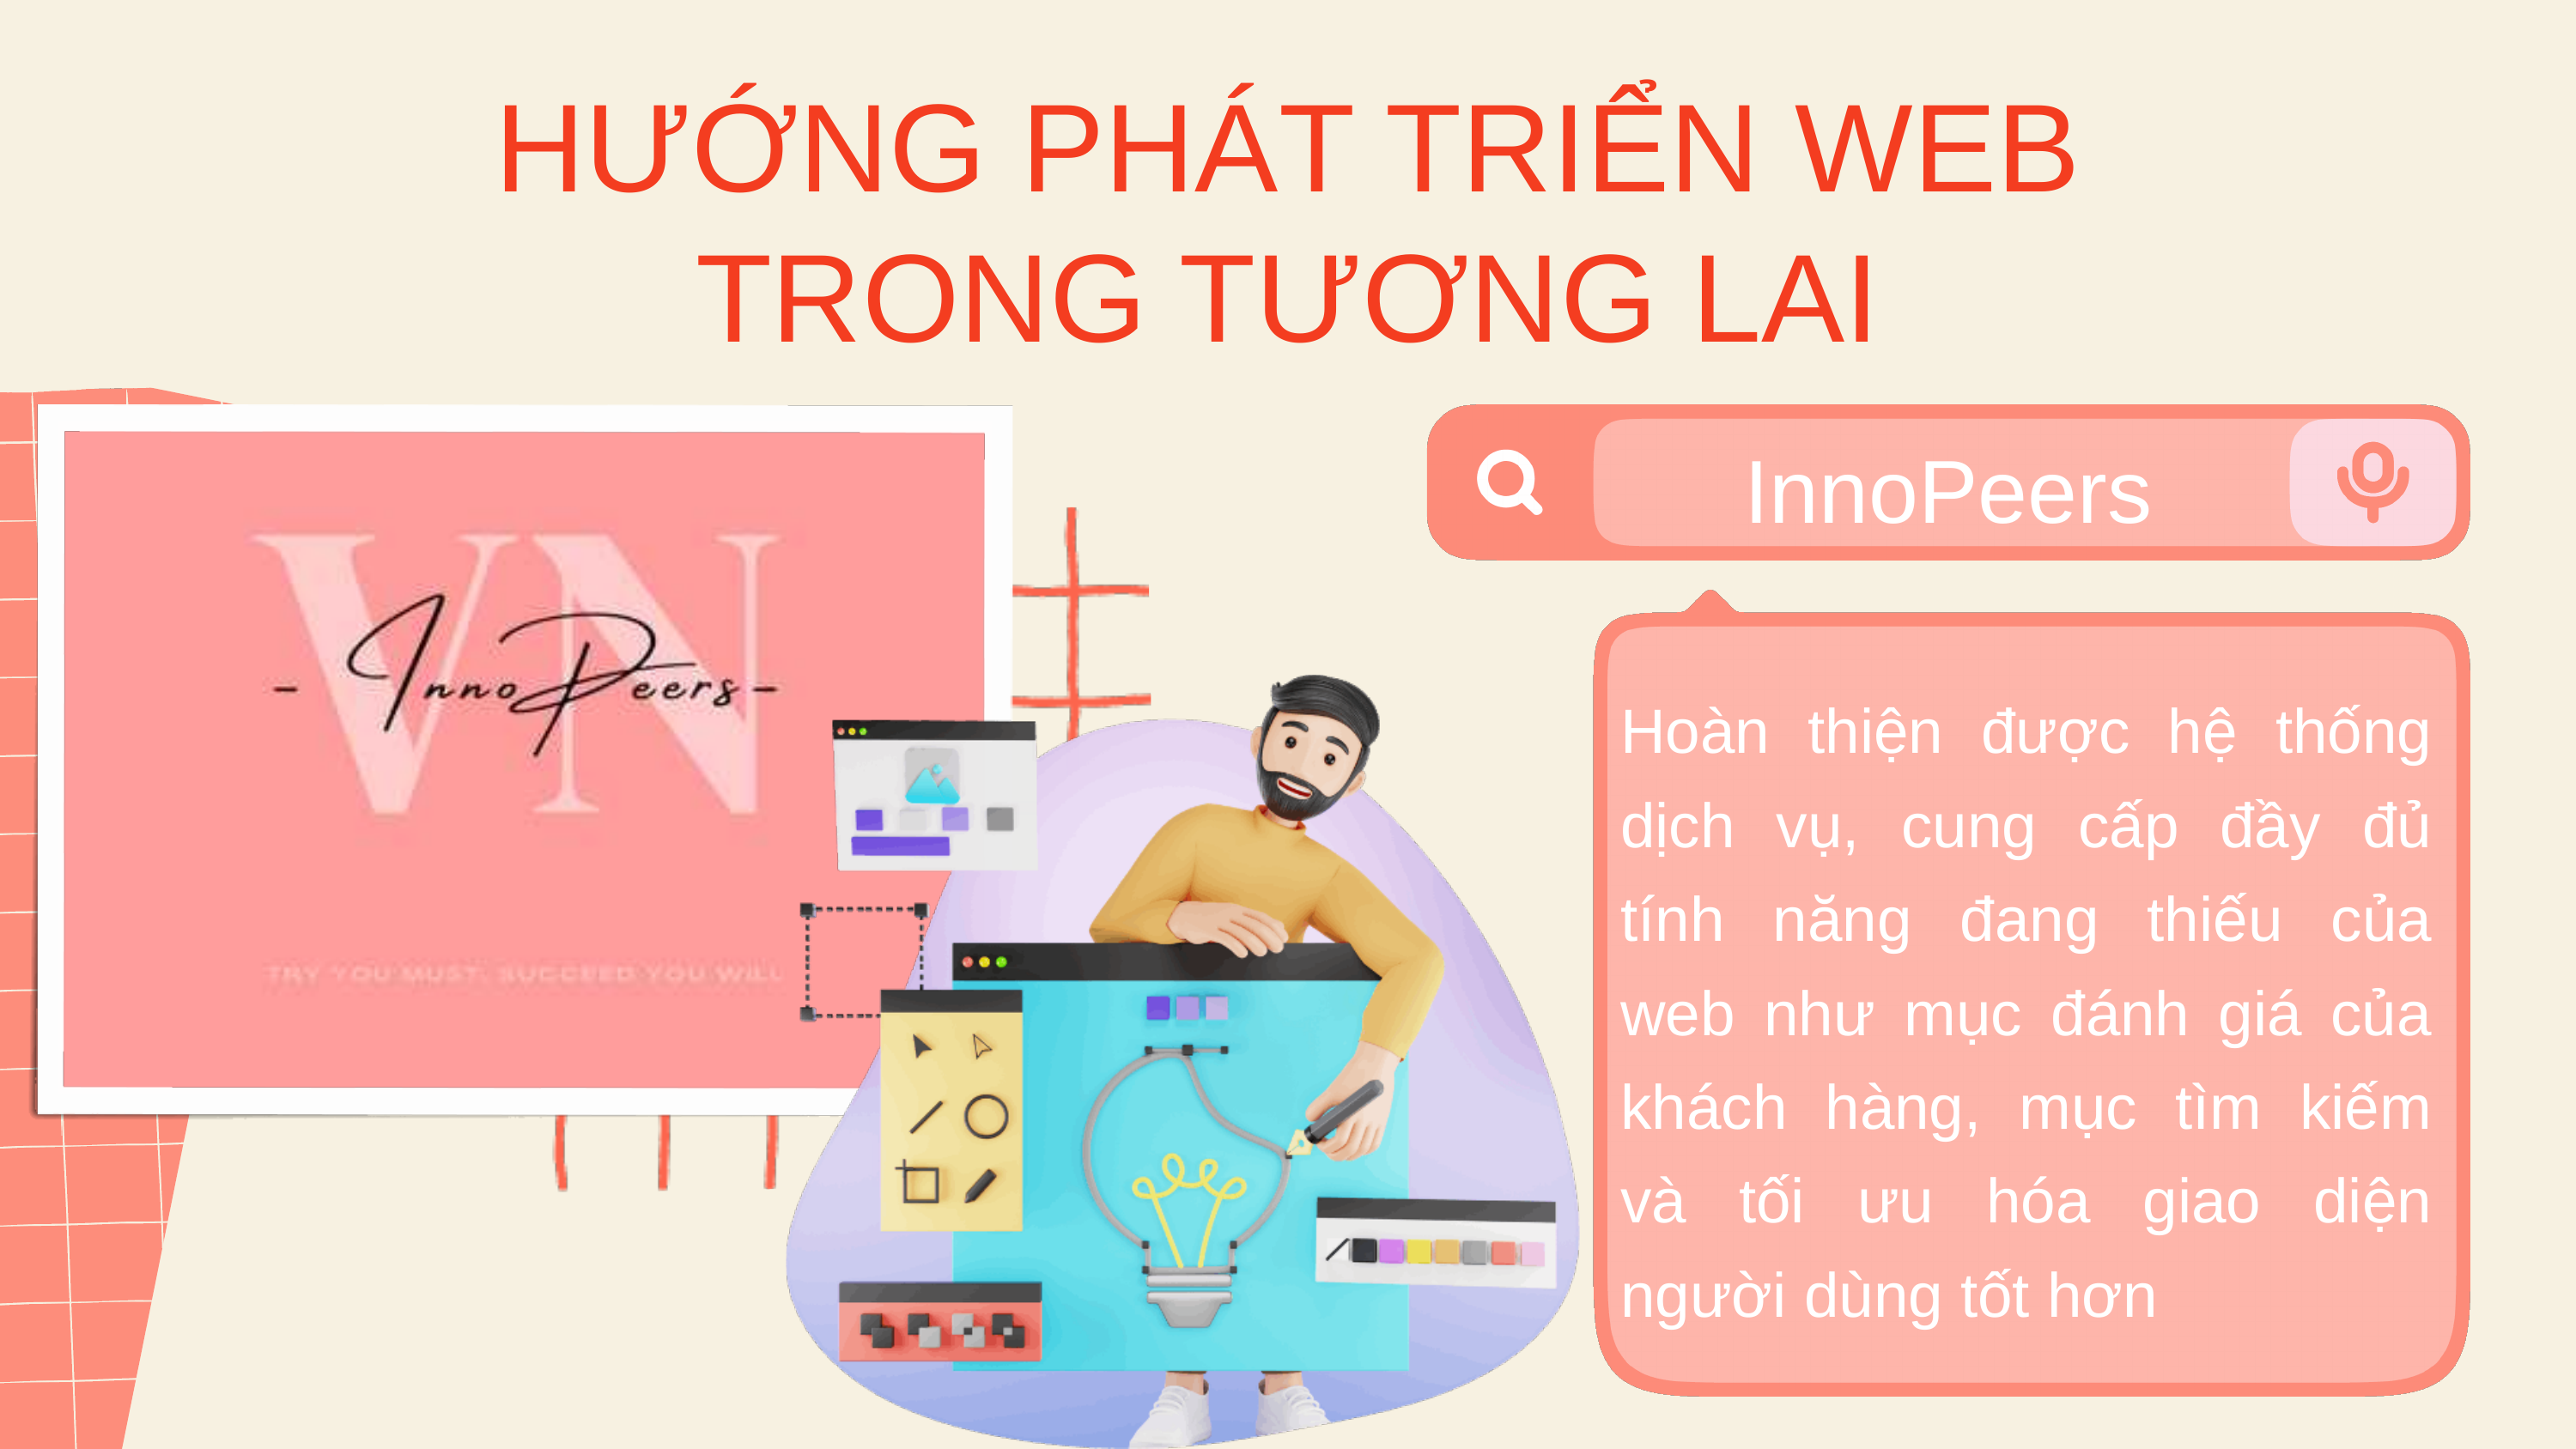

HƯỚNG PHÁT TRIỂN WEB TRONG TƯƠNG LAI

InnoPeers

Hoàn thiện được hệ thống dịch vụ, cung cấp đầy đủ tính năng đang thiếu của web như mục đánh giá của khách hàng, mục tìm kiếm và tối ưu hóa giao diện người dùng tốt hơn